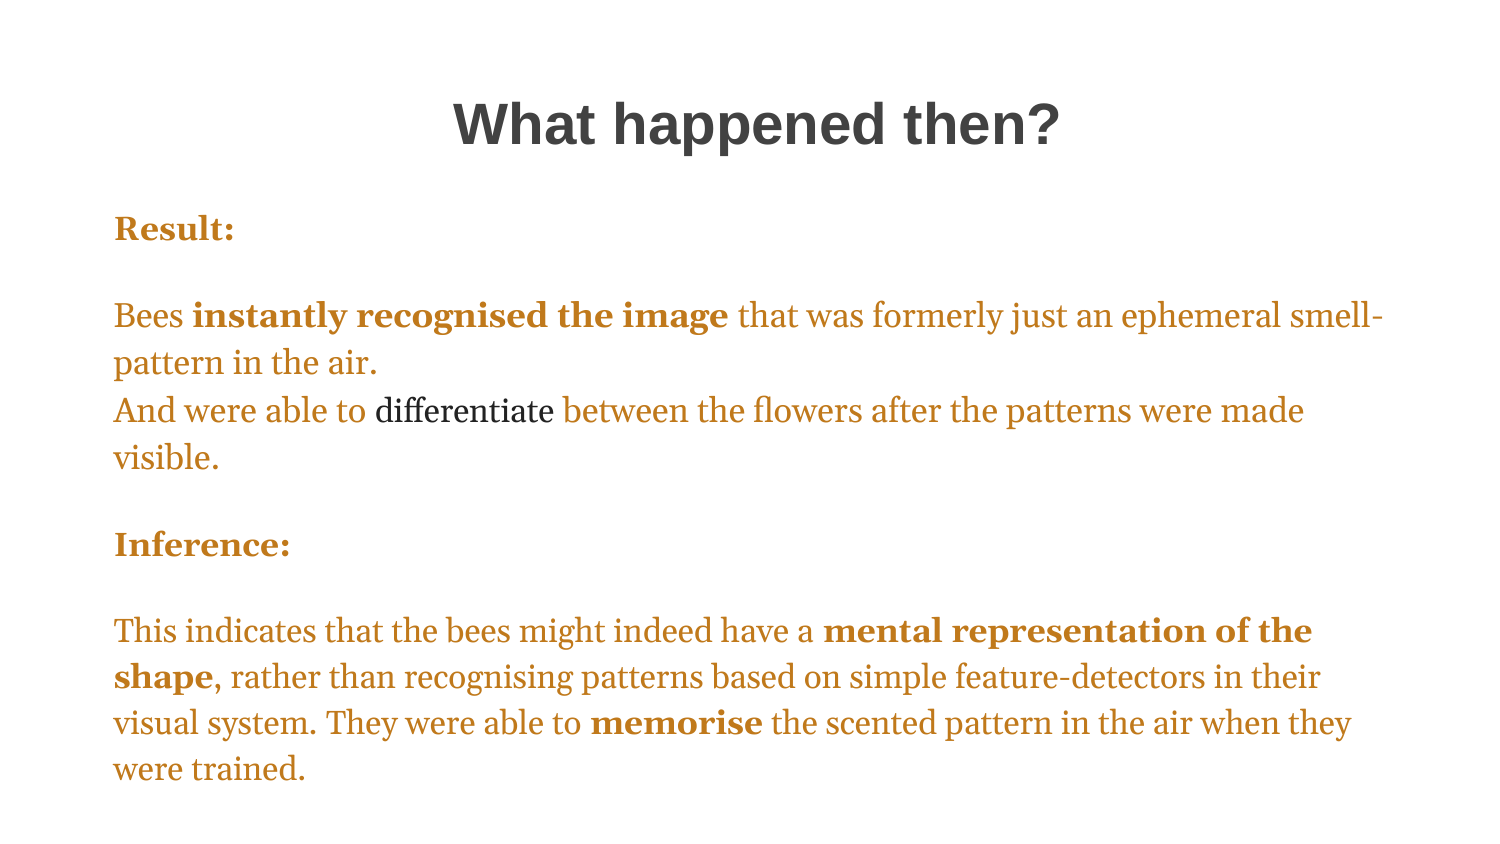

What happened then?
Result:

Bees instantly recognised the image that was formerly just an ephemeral smell-pattern in the air.
And were able to differentiate between the flowers after the patterns were made visible.

Inference:

This indicates that the bees might indeed have a mental representation of the shape, rather than recognising patterns based on simple feature-detectors in their visual system. They were able to memorise the scented pattern in the air when they were trained.